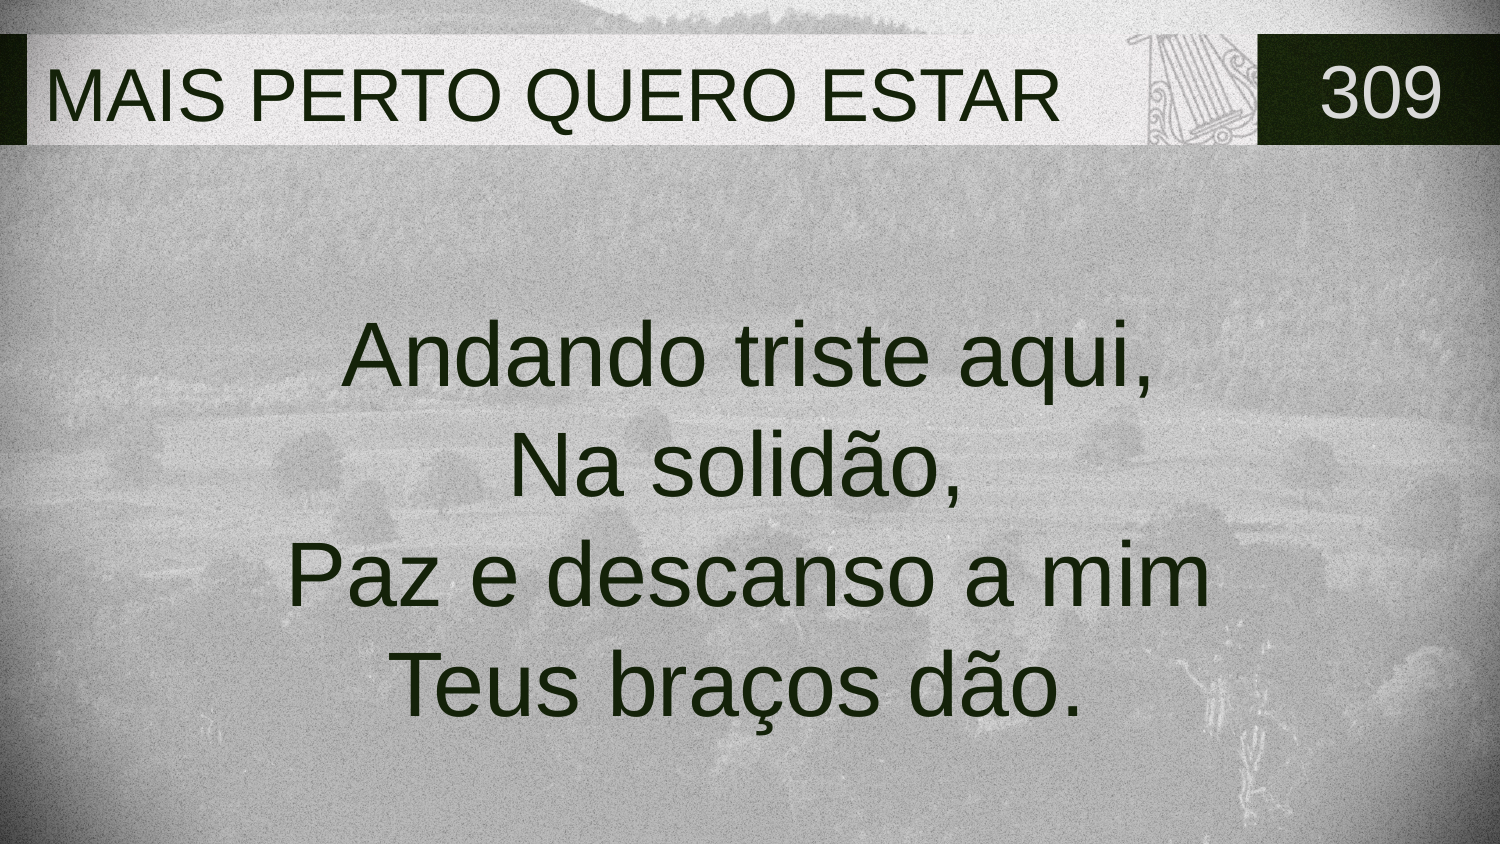

# MAIS PERTO QUERO ESTAR
309
Andando triste aqui,
Na solidão,
Paz e descanso a mim
Teus braços dão.